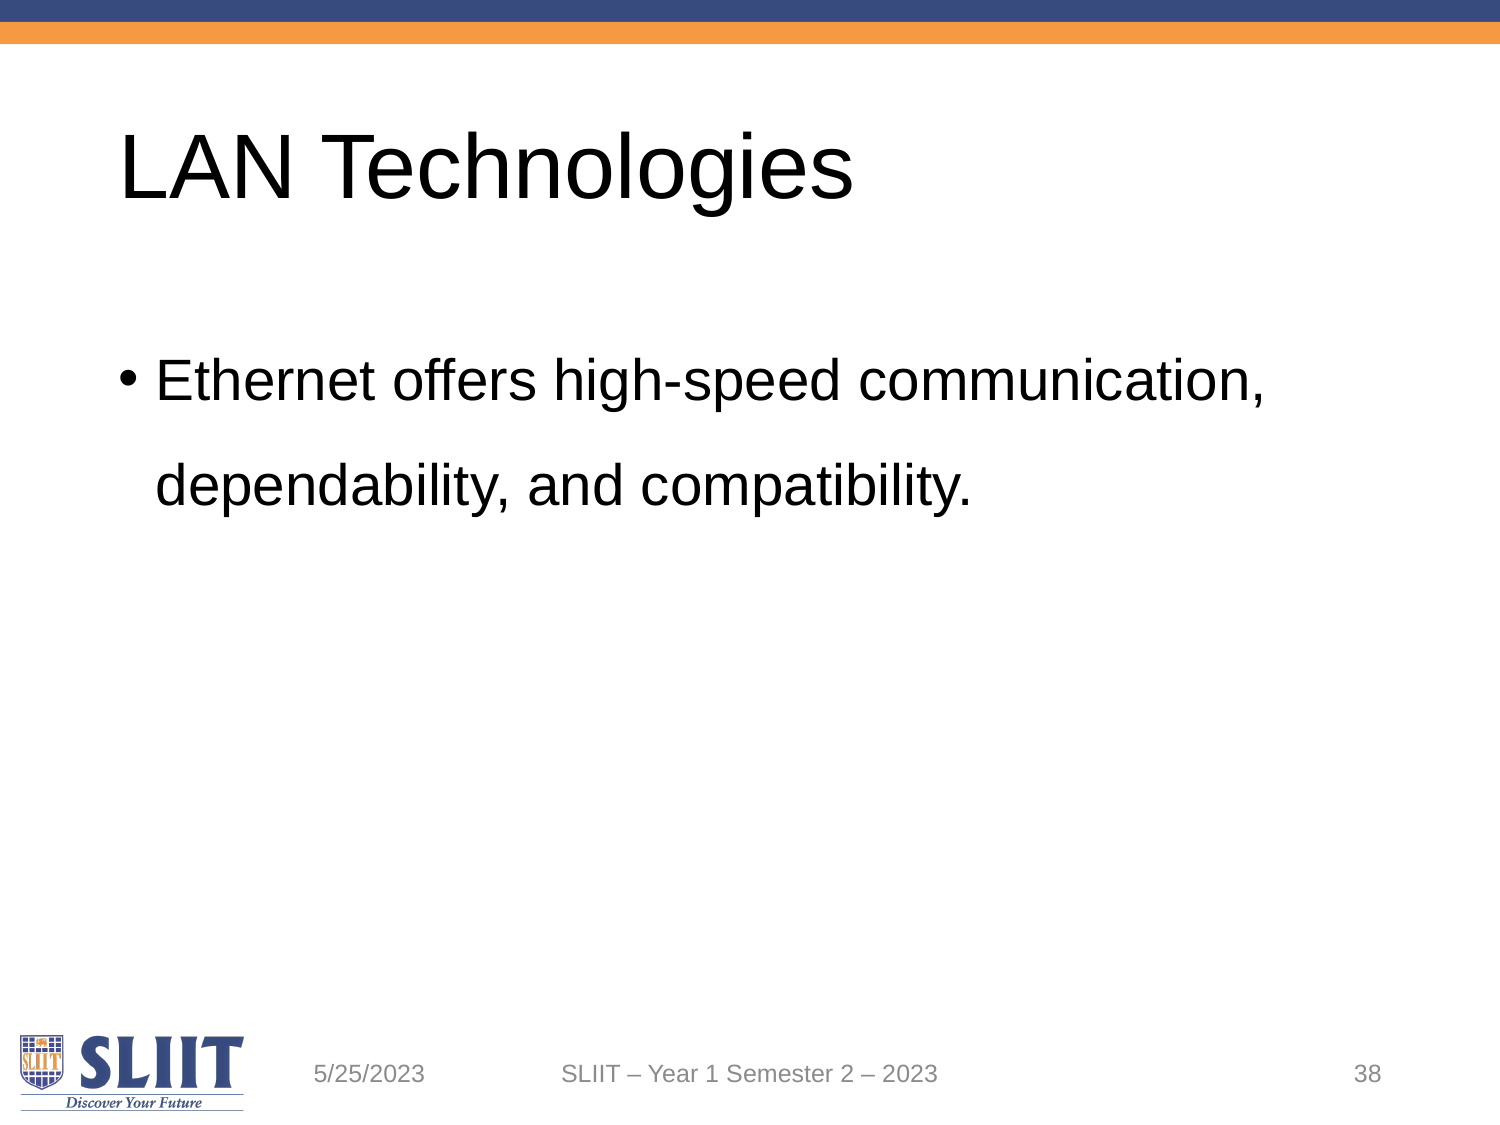

# LAN Technologies
Ethernet offers high-speed communication, dependability, and compatibility.
5/25/2023
SLIIT – Year 1 Semester 2 – 2023
38